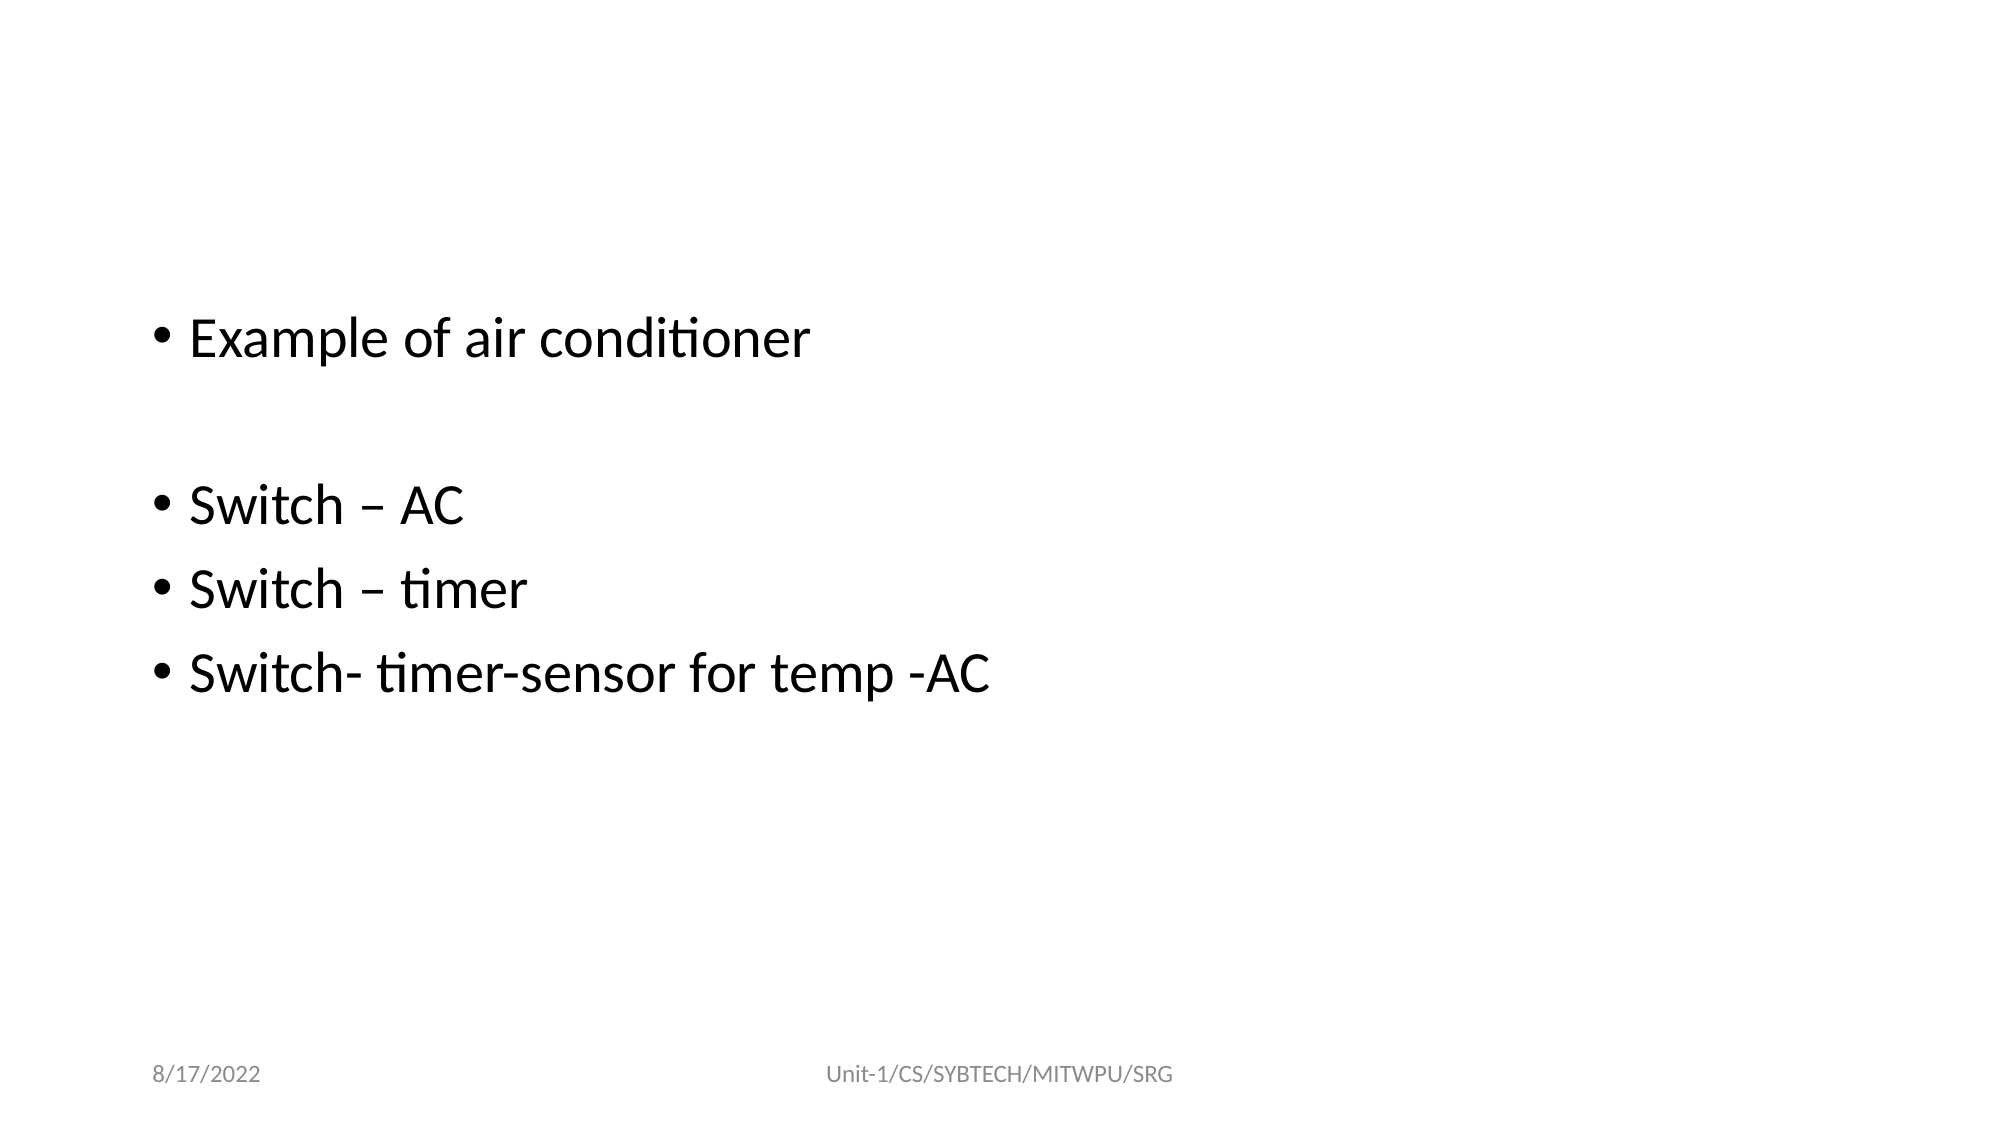

#
Example of air conditioner

Switch – AC
Switch – timer
Switch- timer-sensor for temp -AC
8/17/2022
Unit-1/CS/SYBTECH/MITWPU/SRG